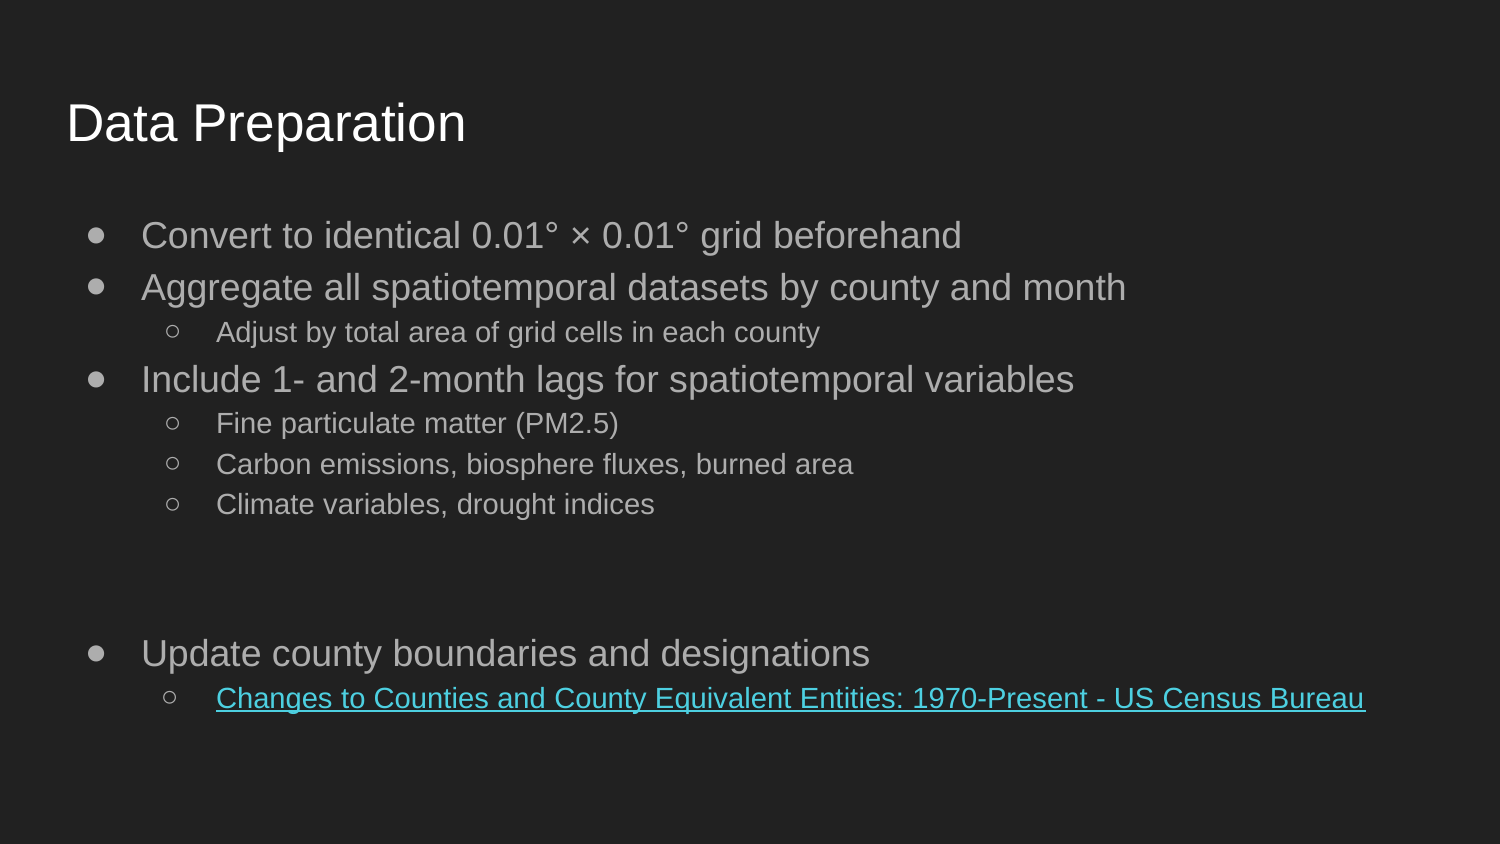

# Data Preparation
Convert to identical 0.01° × 0.01° grid beforehand
Aggregate all spatiotemporal datasets by county and month
Adjust by total area of grid cells in each county
Include 1- and 2-month lags for spatiotemporal variables
Fine particulate matter (PM2.5)
Carbon emissions, biosphere fluxes, burned area
Climate variables, drought indices

Update county boundaries and designations
Changes to Counties and County Equivalent Entities: 1970-Present - US Census Bureau